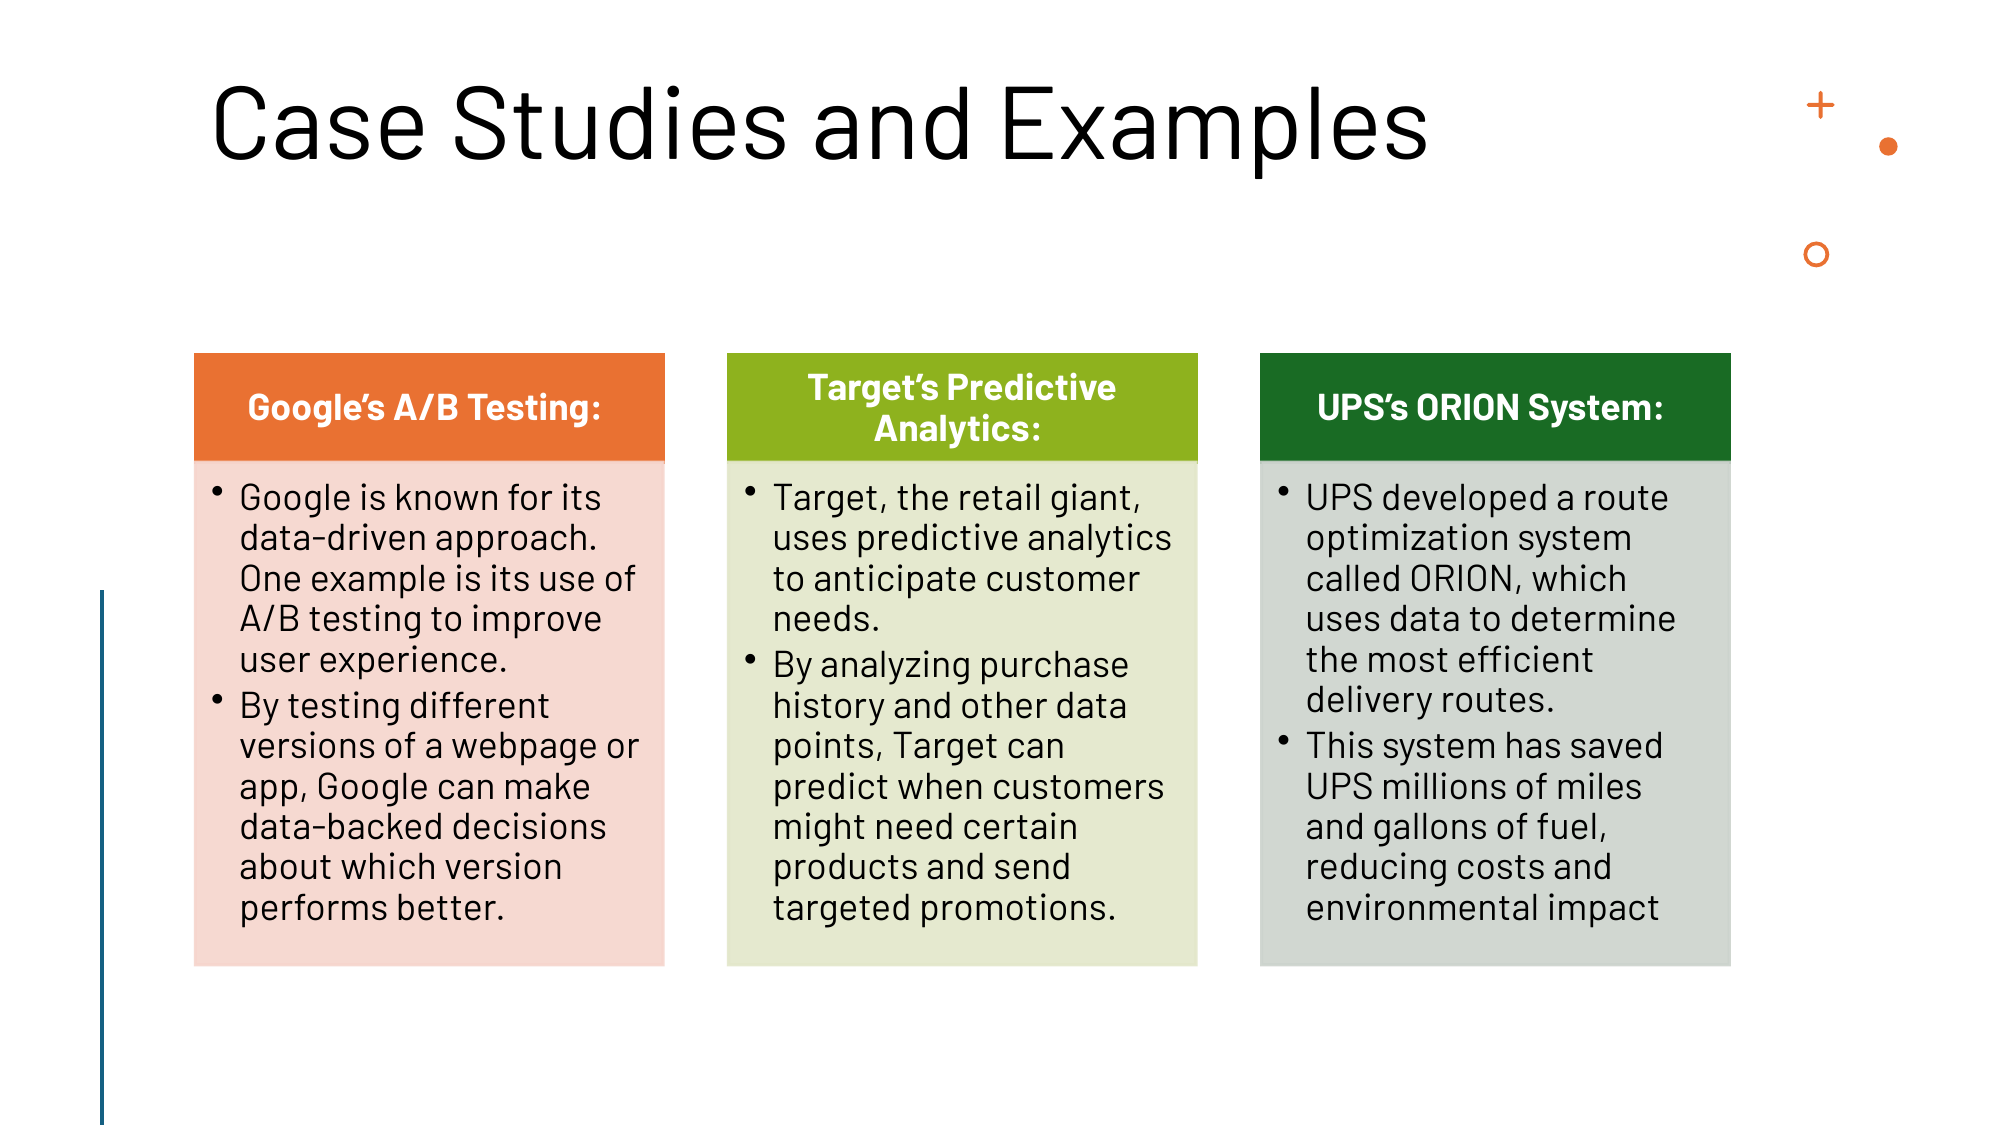

# Case Studies and Examples

Google’s A/B Testing:
Google is known for its data-driven approach. One example is its use of A/B testing to improve user experience.
By testing different versions of a webpage or app, Google can make data-backed decisions about which version performs better.
Target’s Predictive Analytics:
Target, the retail giant, uses predictive analytics to anticipate customer needs.
By analyzing purchase history and other data points, Target can predict when customers might need certain products and send targeted promotions.
UPS’s ORION System:
UPS developed a route optimization system called ORION, which uses data to determine the most efficient delivery routes.
This system has saved UPS millions of miles and gallons of fuel, reducing costs and environmental impact